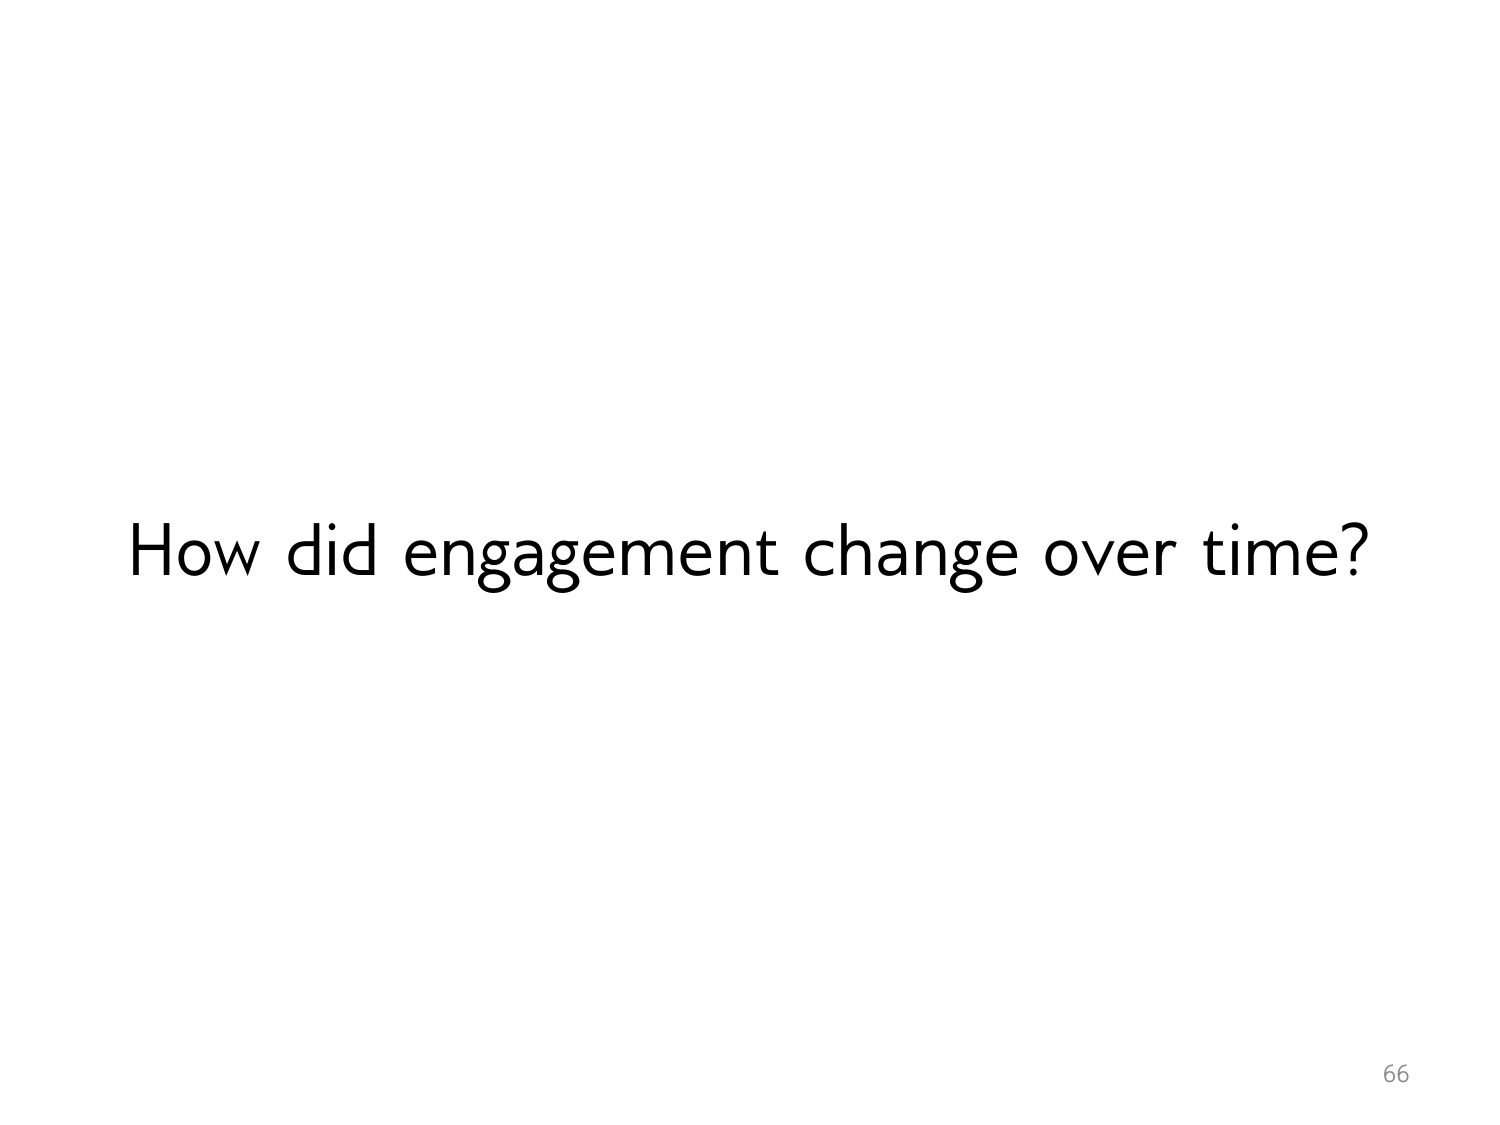

#

How did engagement change over time?
66